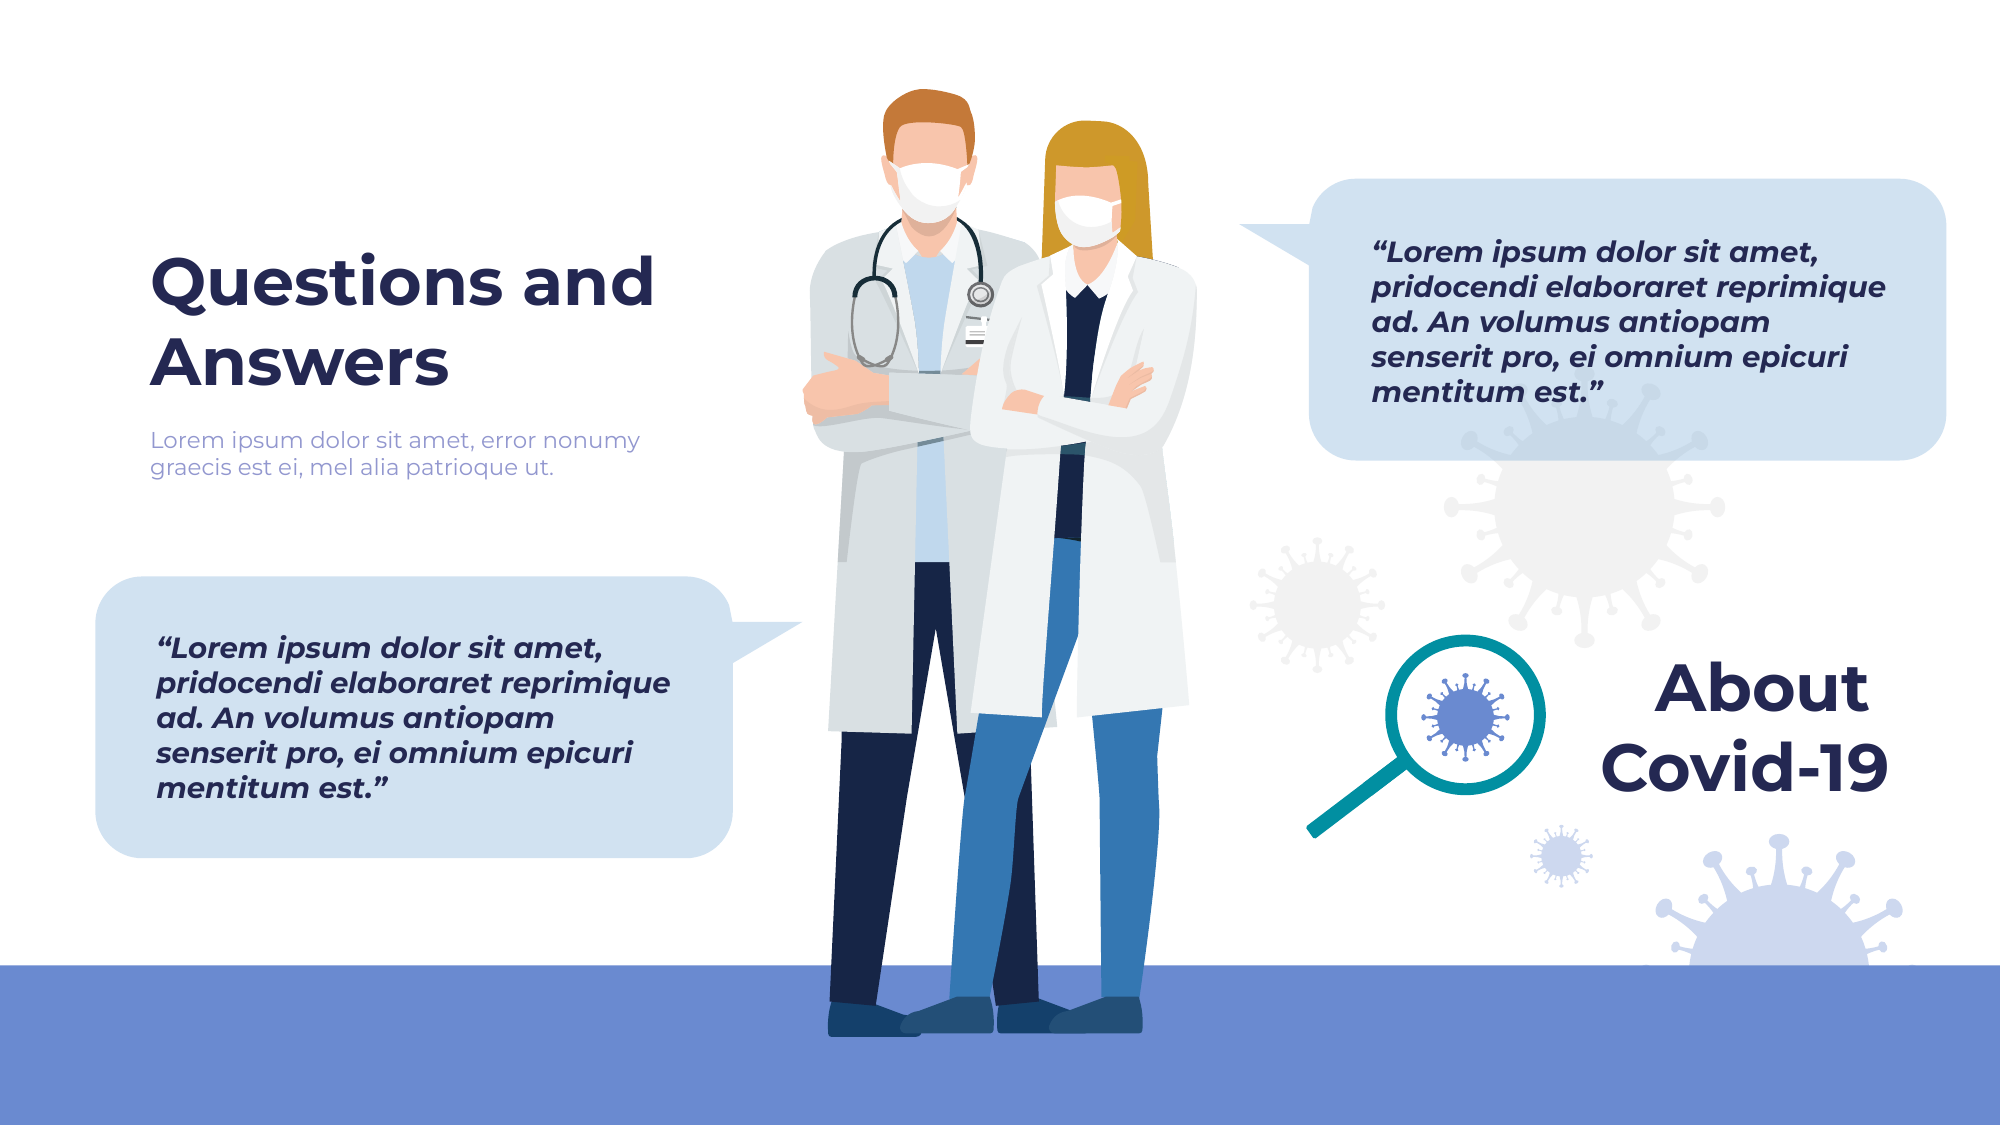

“Lorem ipsum dolor sit amet, pridocendi elaboraret reprimique ad. An volumus antiopam senserit pro, ei omnium epicuri mentitum est.”
Questions and
Answers

Lorem ipsum dolor sit amet, error nonumy graecis est ei, mel alia patrioque ut.

“Lorem ipsum dolor sit amet, pridocendi elaboraret reprimique ad. An volumus antiopam senserit pro, ei omnium epicuri mentitum est.”

About
Covid-19